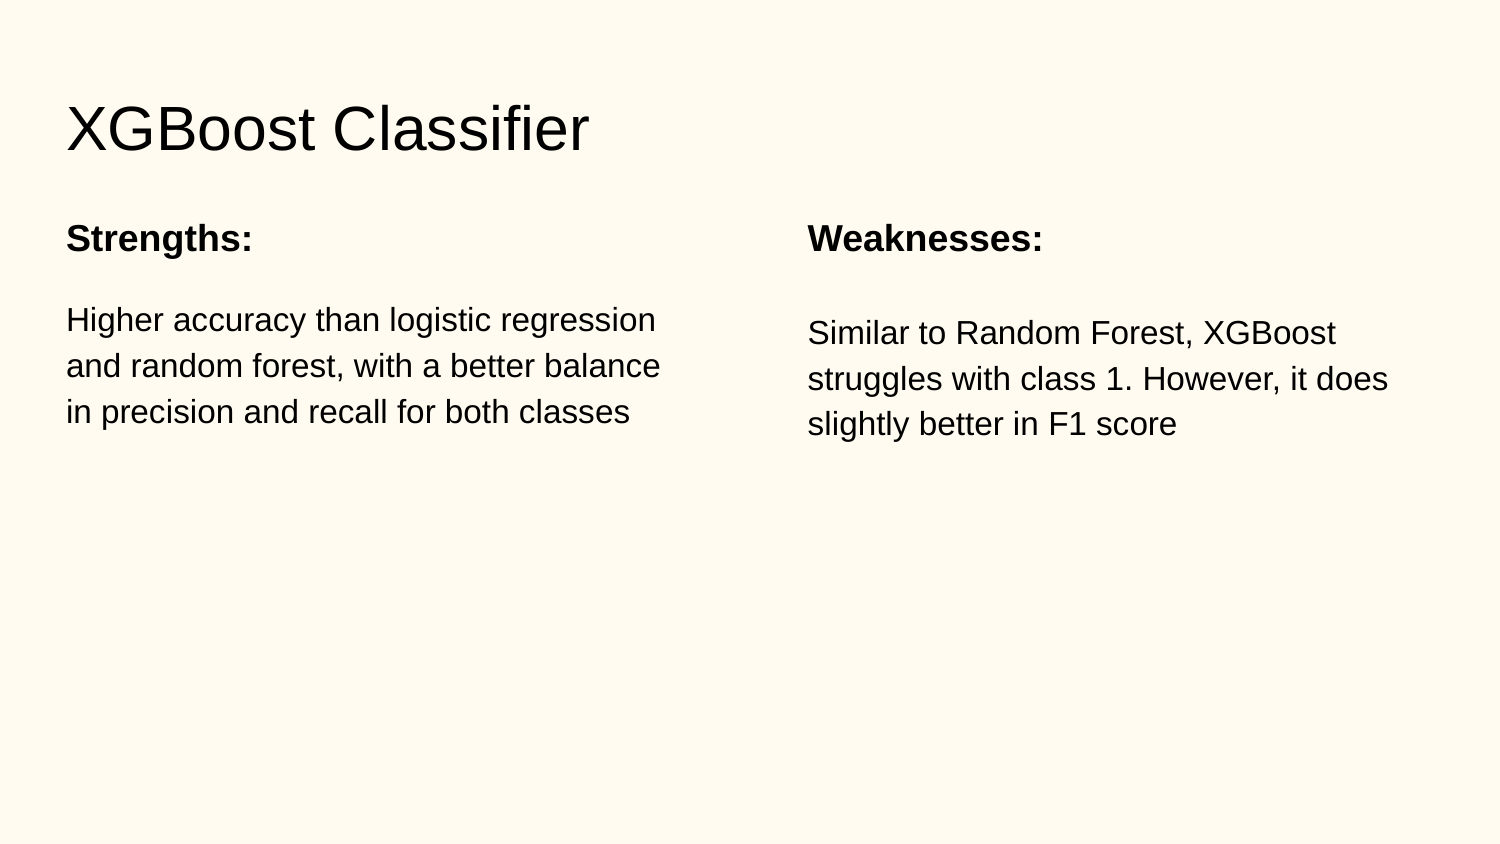

# XGBoost Classifier
Strengths:
Higher accuracy than logistic regression and random forest, with a better balance in precision and recall for both classes
Weaknesses:

Similar to Random Forest, XGBoost struggles with class 1. However, it does slightly better in F1 score